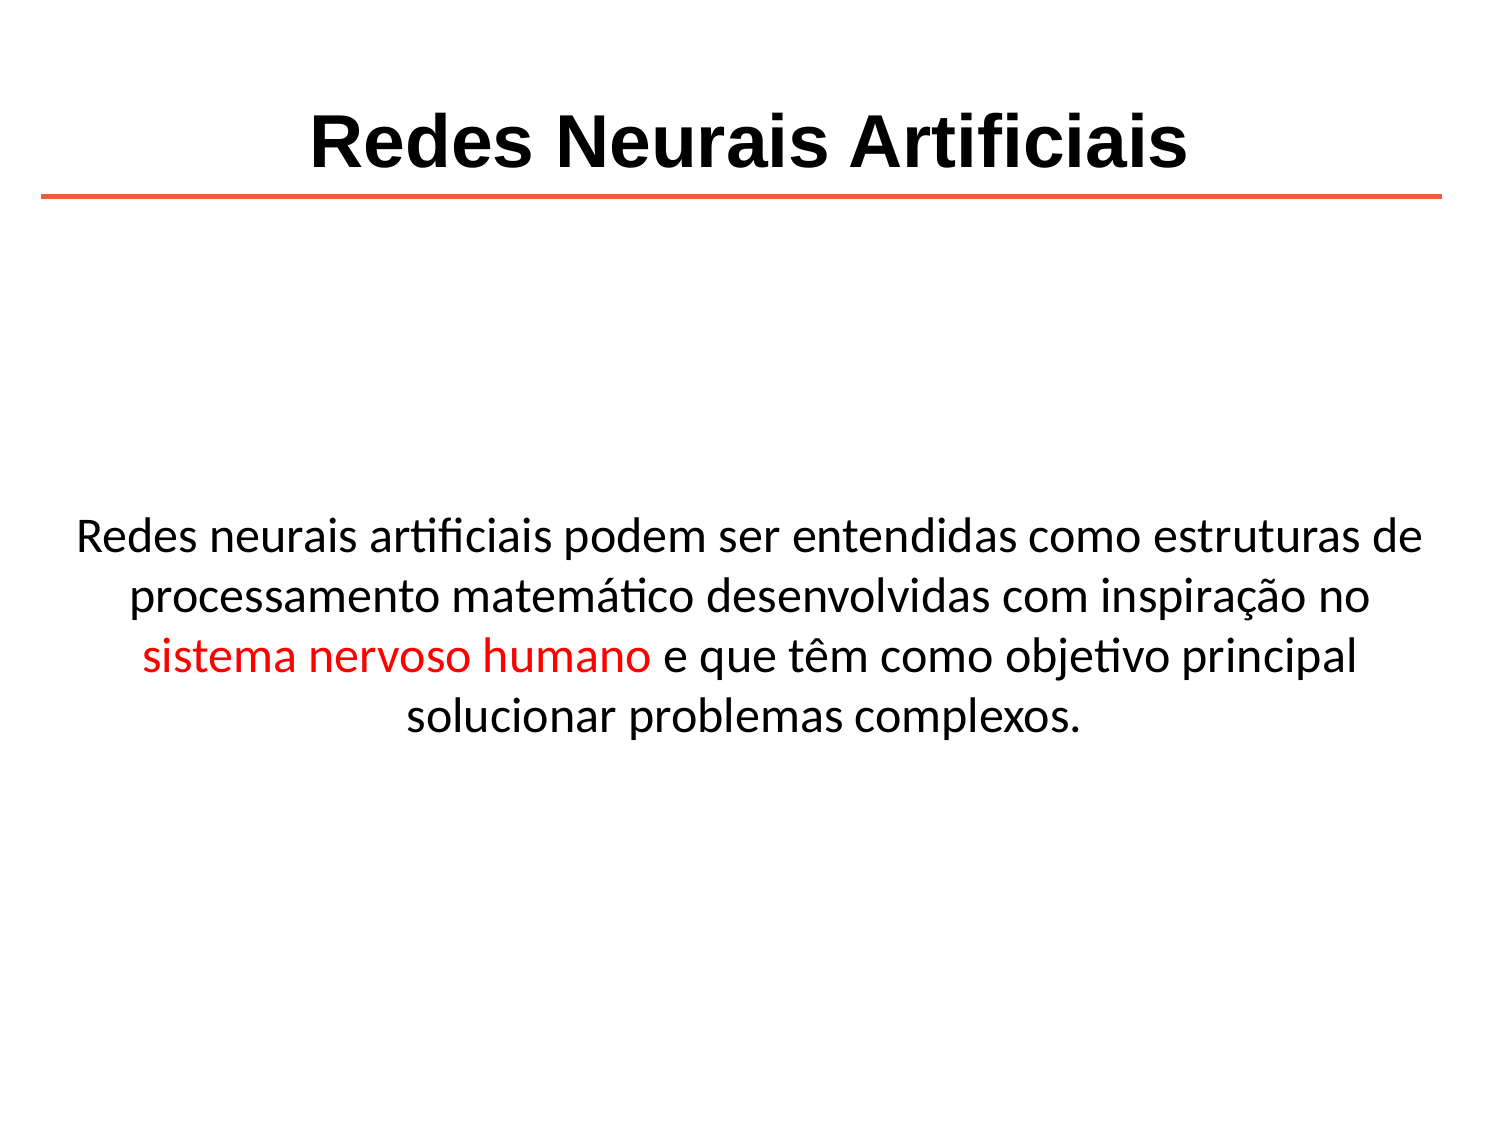

# Redes Neurais Artificiais
Redes neurais artificiais podem ser entendidas como estruturas de processamento matemático desenvolvidas com inspiração no sistema nervoso humano e que têm como objetivo principal solucionar problemas complexos.